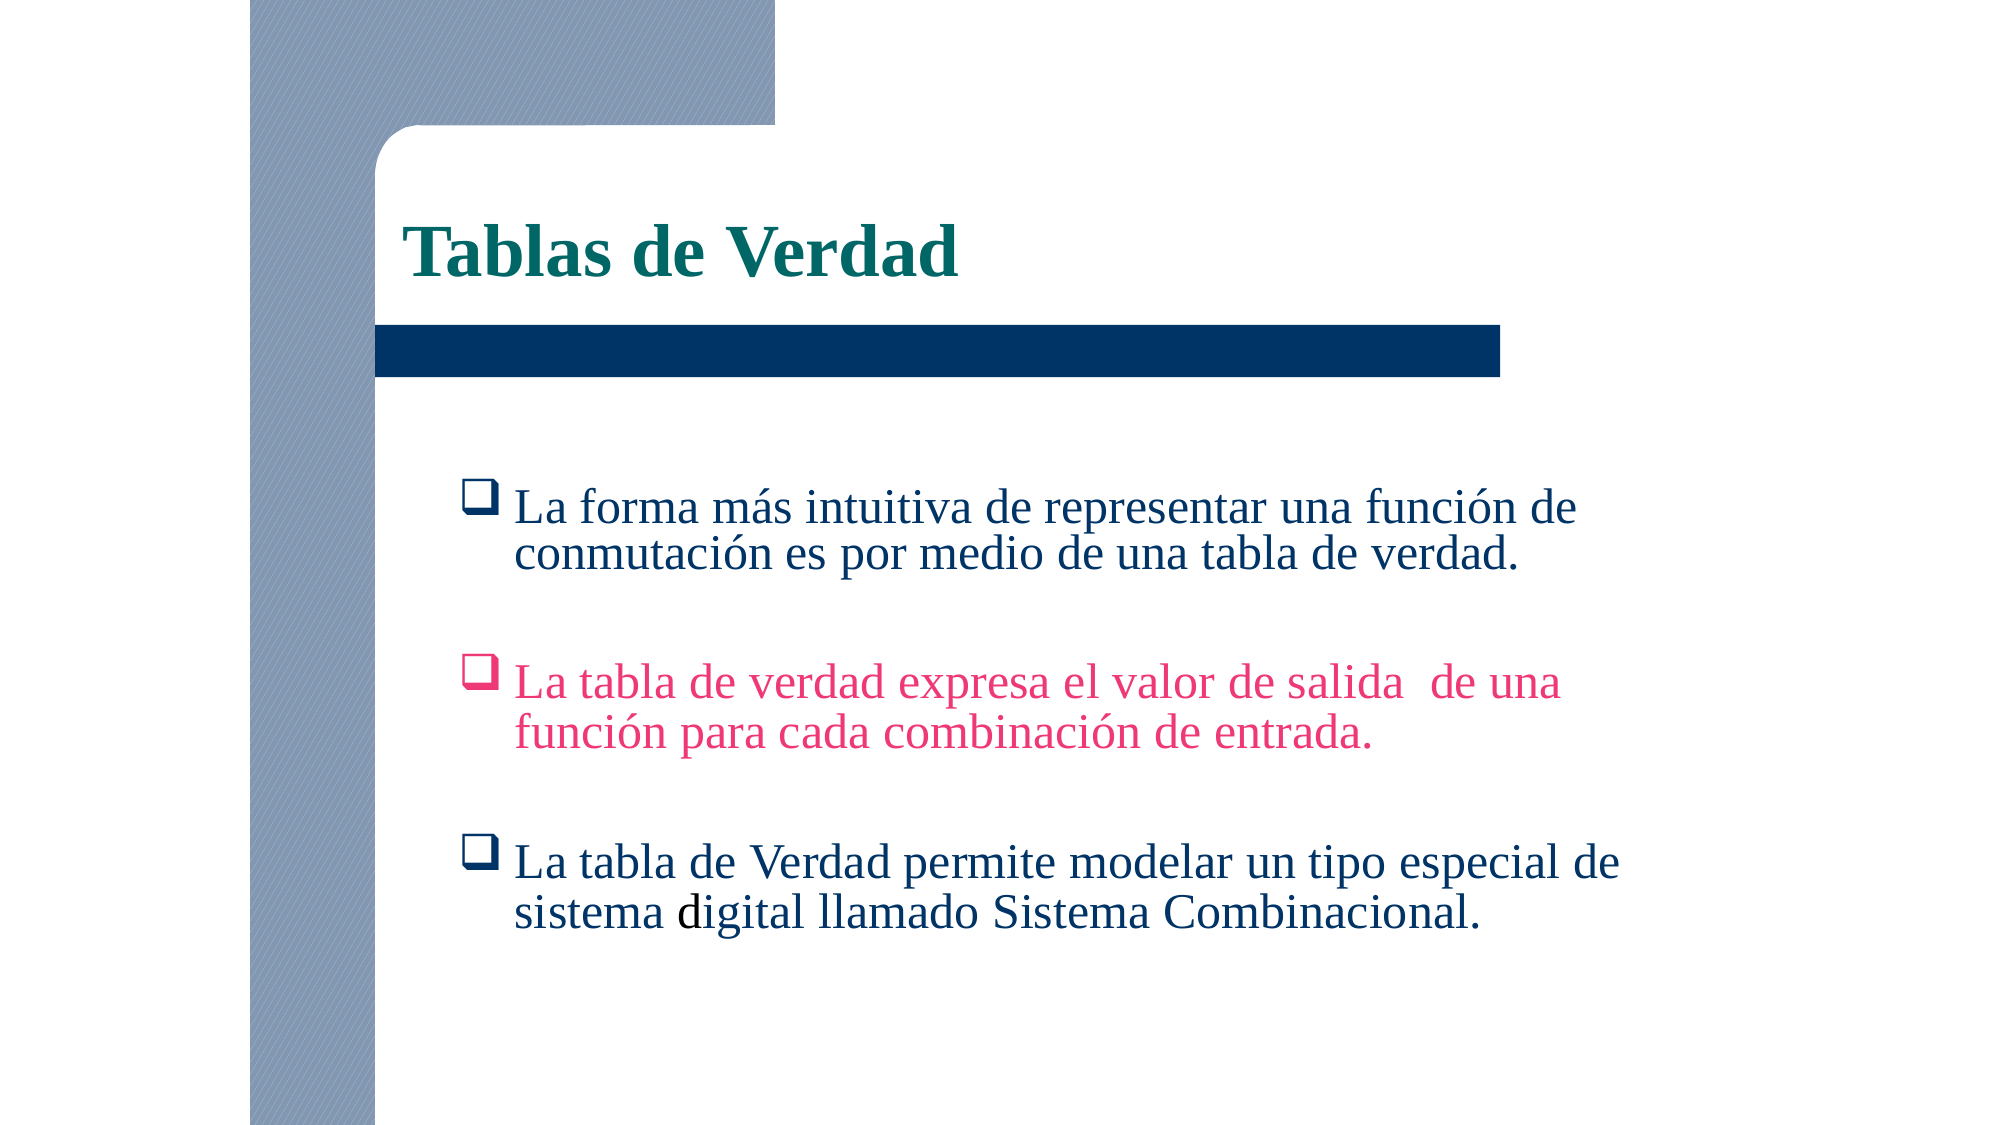

Tablas de Verdad

La forma más intuitiva de representar una función de conmutación es por medio de una tabla de verdad.

La tabla de verdad expresa el valor de salida  de una función para cada combinación de entrada.

La tabla de Verdad permite modelar un tipo especial de sistema digital llamado Sistema Combinacional.